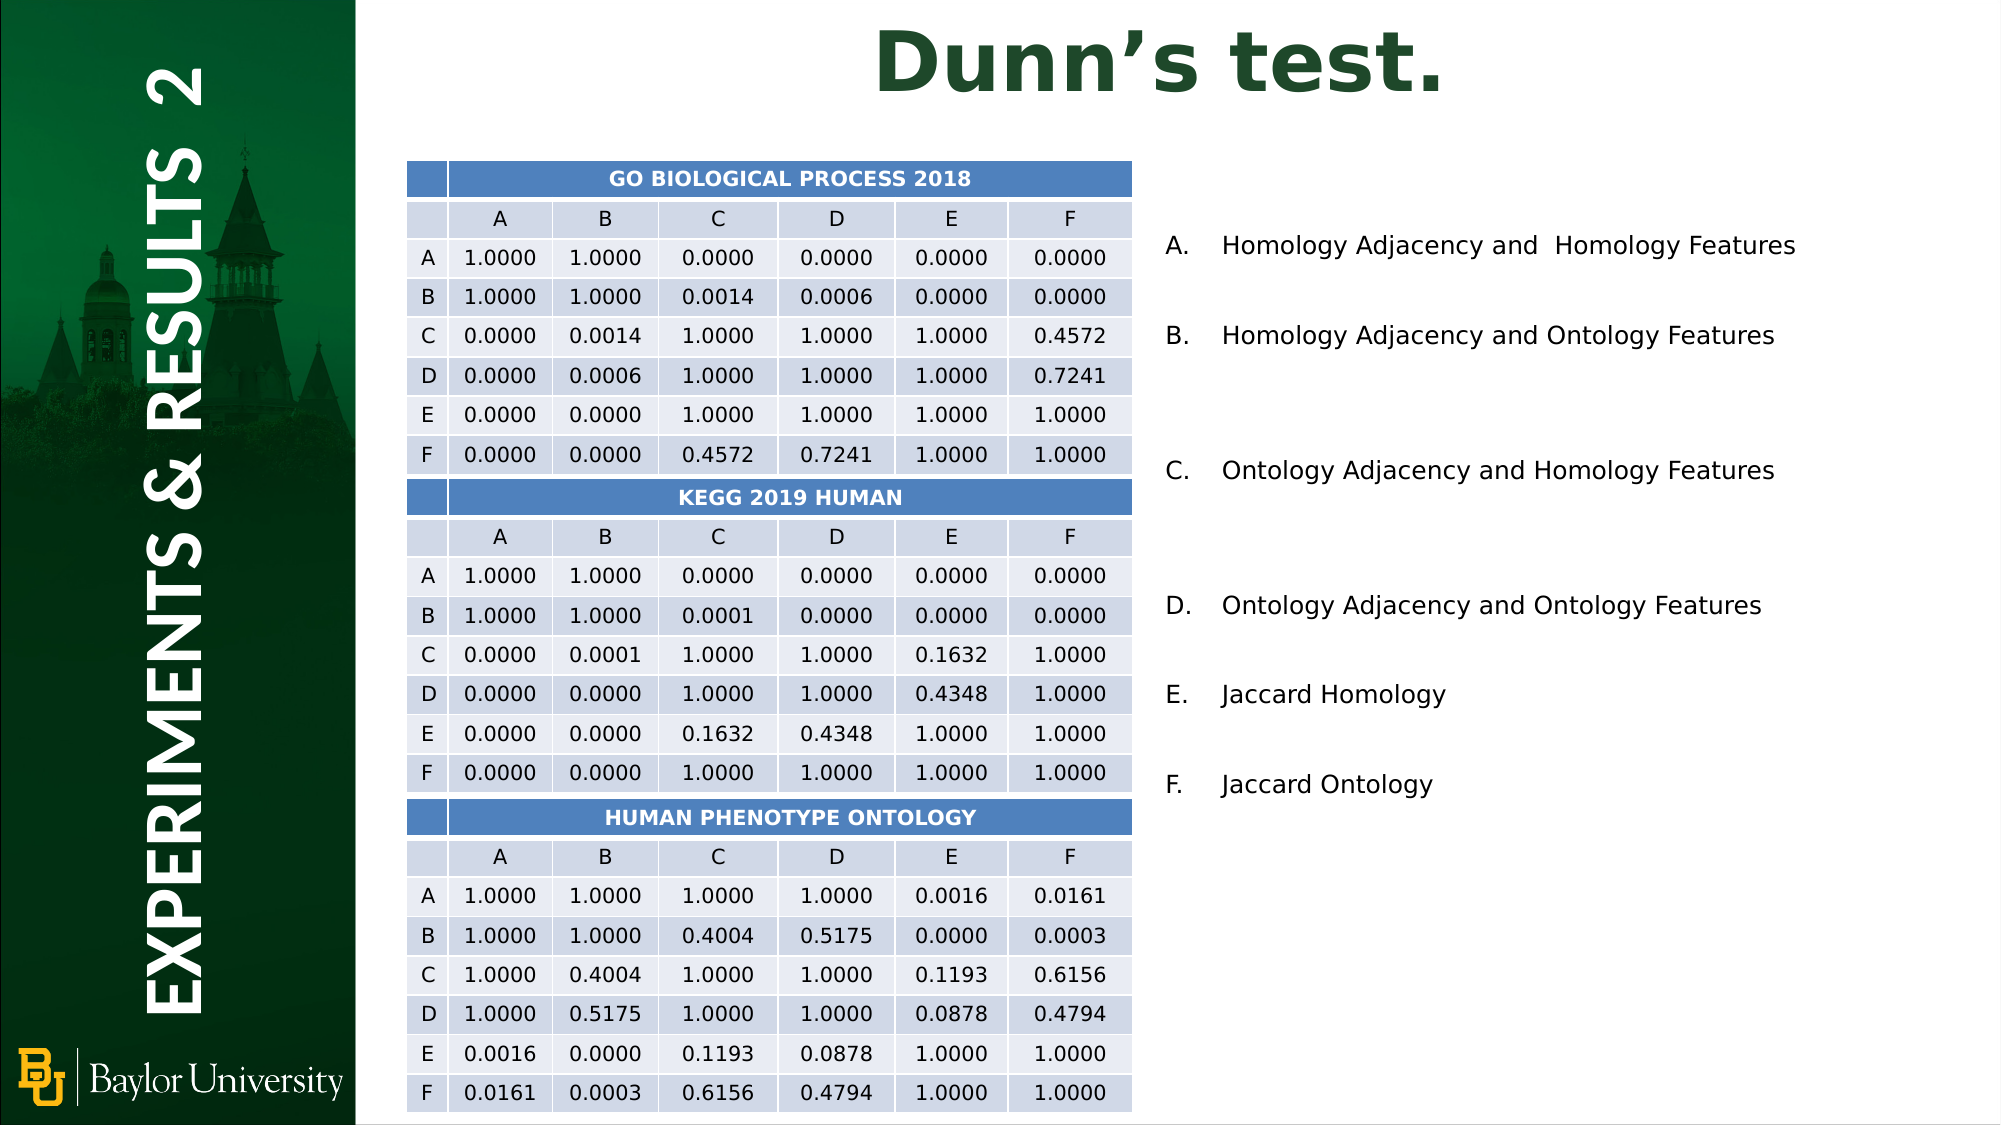

Dunn’s test.
|  | GO BIOLOGICAL PROCESS 2018 |  |  |  |  |  |
| --- | --- | --- | --- | --- | --- | --- |
|  | A | B | C | D | E | F |
| A | 1.0000 | 1.0000 | 0.0000 | 0.0000 | 0.0000 | 0.0000 |
| B | 1.0000 | 1.0000 | 0.0014 | 0.0006 | 0.0000 | 0.0000 |
| C | 0.0000 | 0.0014 | 1.0000 | 1.0000 | 1.0000 | 0.4572 |
| D | 0.0000 | 0.0006 | 1.0000 | 1.0000 | 1.0000 | 0.7241 |
| E | 0.0000 | 0.0000 | 1.0000 | 1.0000 | 1.0000 | 1.0000 |
| F | 0.0000 | 0.0000 | 0.4572 | 0.7241 | 1.0000 | 1.0000 |
Homology Adjacency and  Homology Features

Homology Adjacency and Ontology Features

Ontology Adjacency and Homology Features

Ontology Adjacency and Ontology Features

Jaccard Homology

Jaccard Ontology
|  | KEGG 2019 HUMAN |  |  |  |  |  |
| --- | --- | --- | --- | --- | --- | --- |
|  | A | B | C | D | E | F |
| A | 1.0000 | 1.0000 | 0.0000 | 0.0000 | 0.0000 | 0.0000 |
| B | 1.0000 | 1.0000 | 0.0001 | 0.0000 | 0.0000 | 0.0000 |
| C | 0.0000 | 0.0001 | 1.0000 | 1.0000 | 0.1632 | 1.0000 |
| D | 0.0000 | 0.0000 | 1.0000 | 1.0000 | 0.4348 | 1.0000 |
| E | 0.0000 | 0.0000 | 0.1632 | 0.4348 | 1.0000 | 1.0000 |
| F | 0.0000 | 0.0000 | 1.0000 | 1.0000 | 1.0000 | 1.0000 |
EXPERIMENTS & RESULTS  2
|  | HUMAN PHENOTYPE ONTOLOGY |  |  |  |  |  |
| --- | --- | --- | --- | --- | --- | --- |
|  | A | B | C | D | E | F |
| A | 1.0000 | 1.0000 | 1.0000 | 1.0000 | 0.0016 | 0.0161 |
| B | 1.0000 | 1.0000 | 0.4004 | 0.5175 | 0.0000 | 0.0003 |
| C | 1.0000 | 0.4004 | 1.0000 | 1.0000 | 0.1193 | 0.6156 |
| D | 1.0000 | 0.5175 | 1.0000 | 1.0000 | 0.0878 | 0.4794 |
| E | 0.0016 | 0.0000 | 0.1193 | 0.0878 | 1.0000 | 1.0000 |
| F | 0.0161 | 0.0003 | 0.6156 | 0.4794 | 1.0000 | 1.0000 |